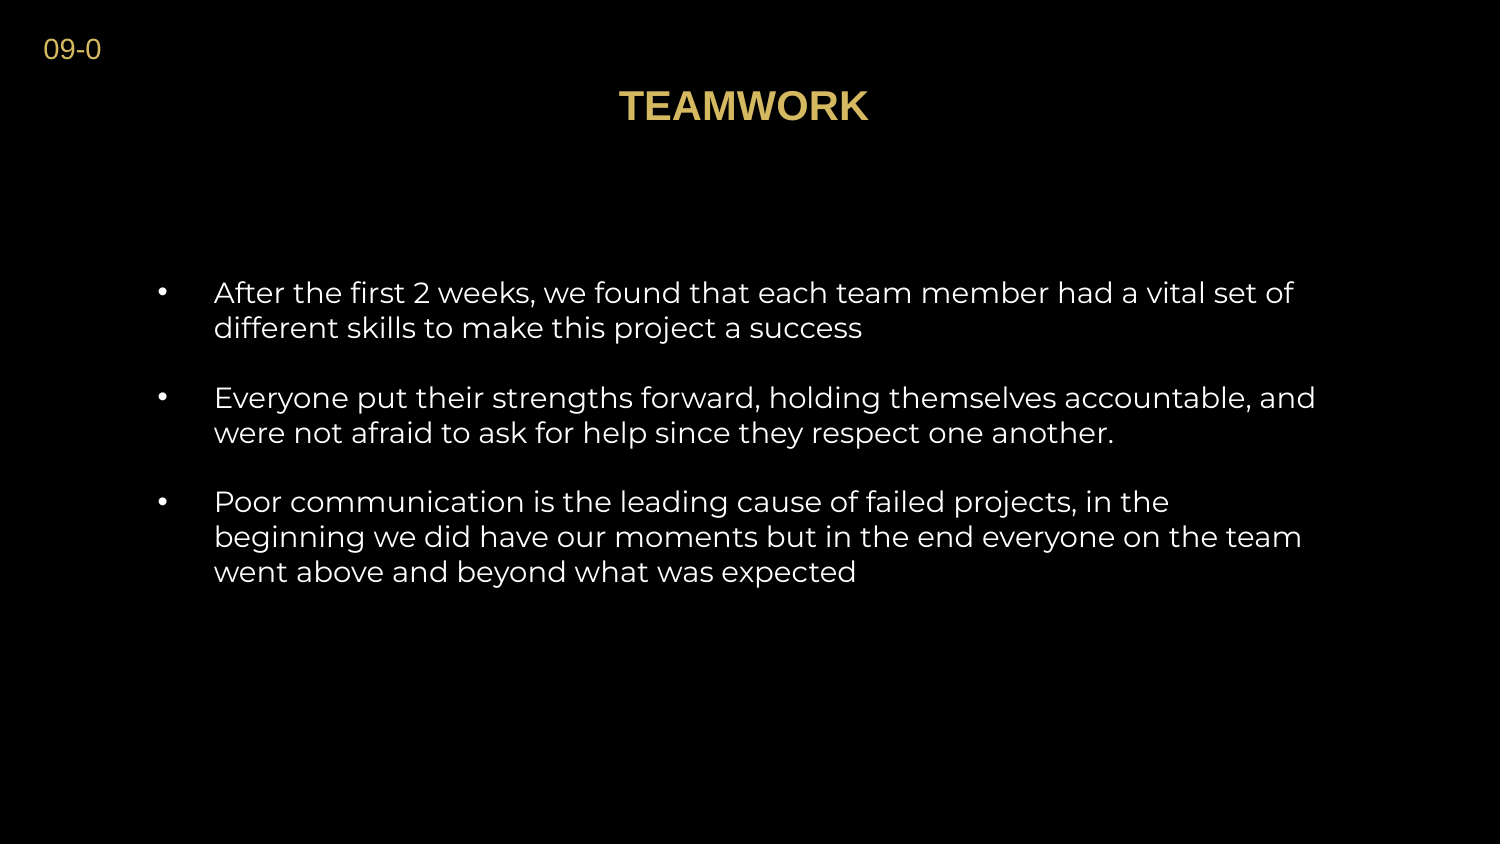

09-0
# TEAMWORK
After the first 2 weeks, we found that each team member had a vital set of different skills to make this project a success

Everyone put their strengths forward, holding themselves accountable, and were not afraid to ask for help since they respect one another.

Poor communication is the leading cause of failed projects, in the beginning we did have our moments but in the end everyone on the team went above and beyond what was expected